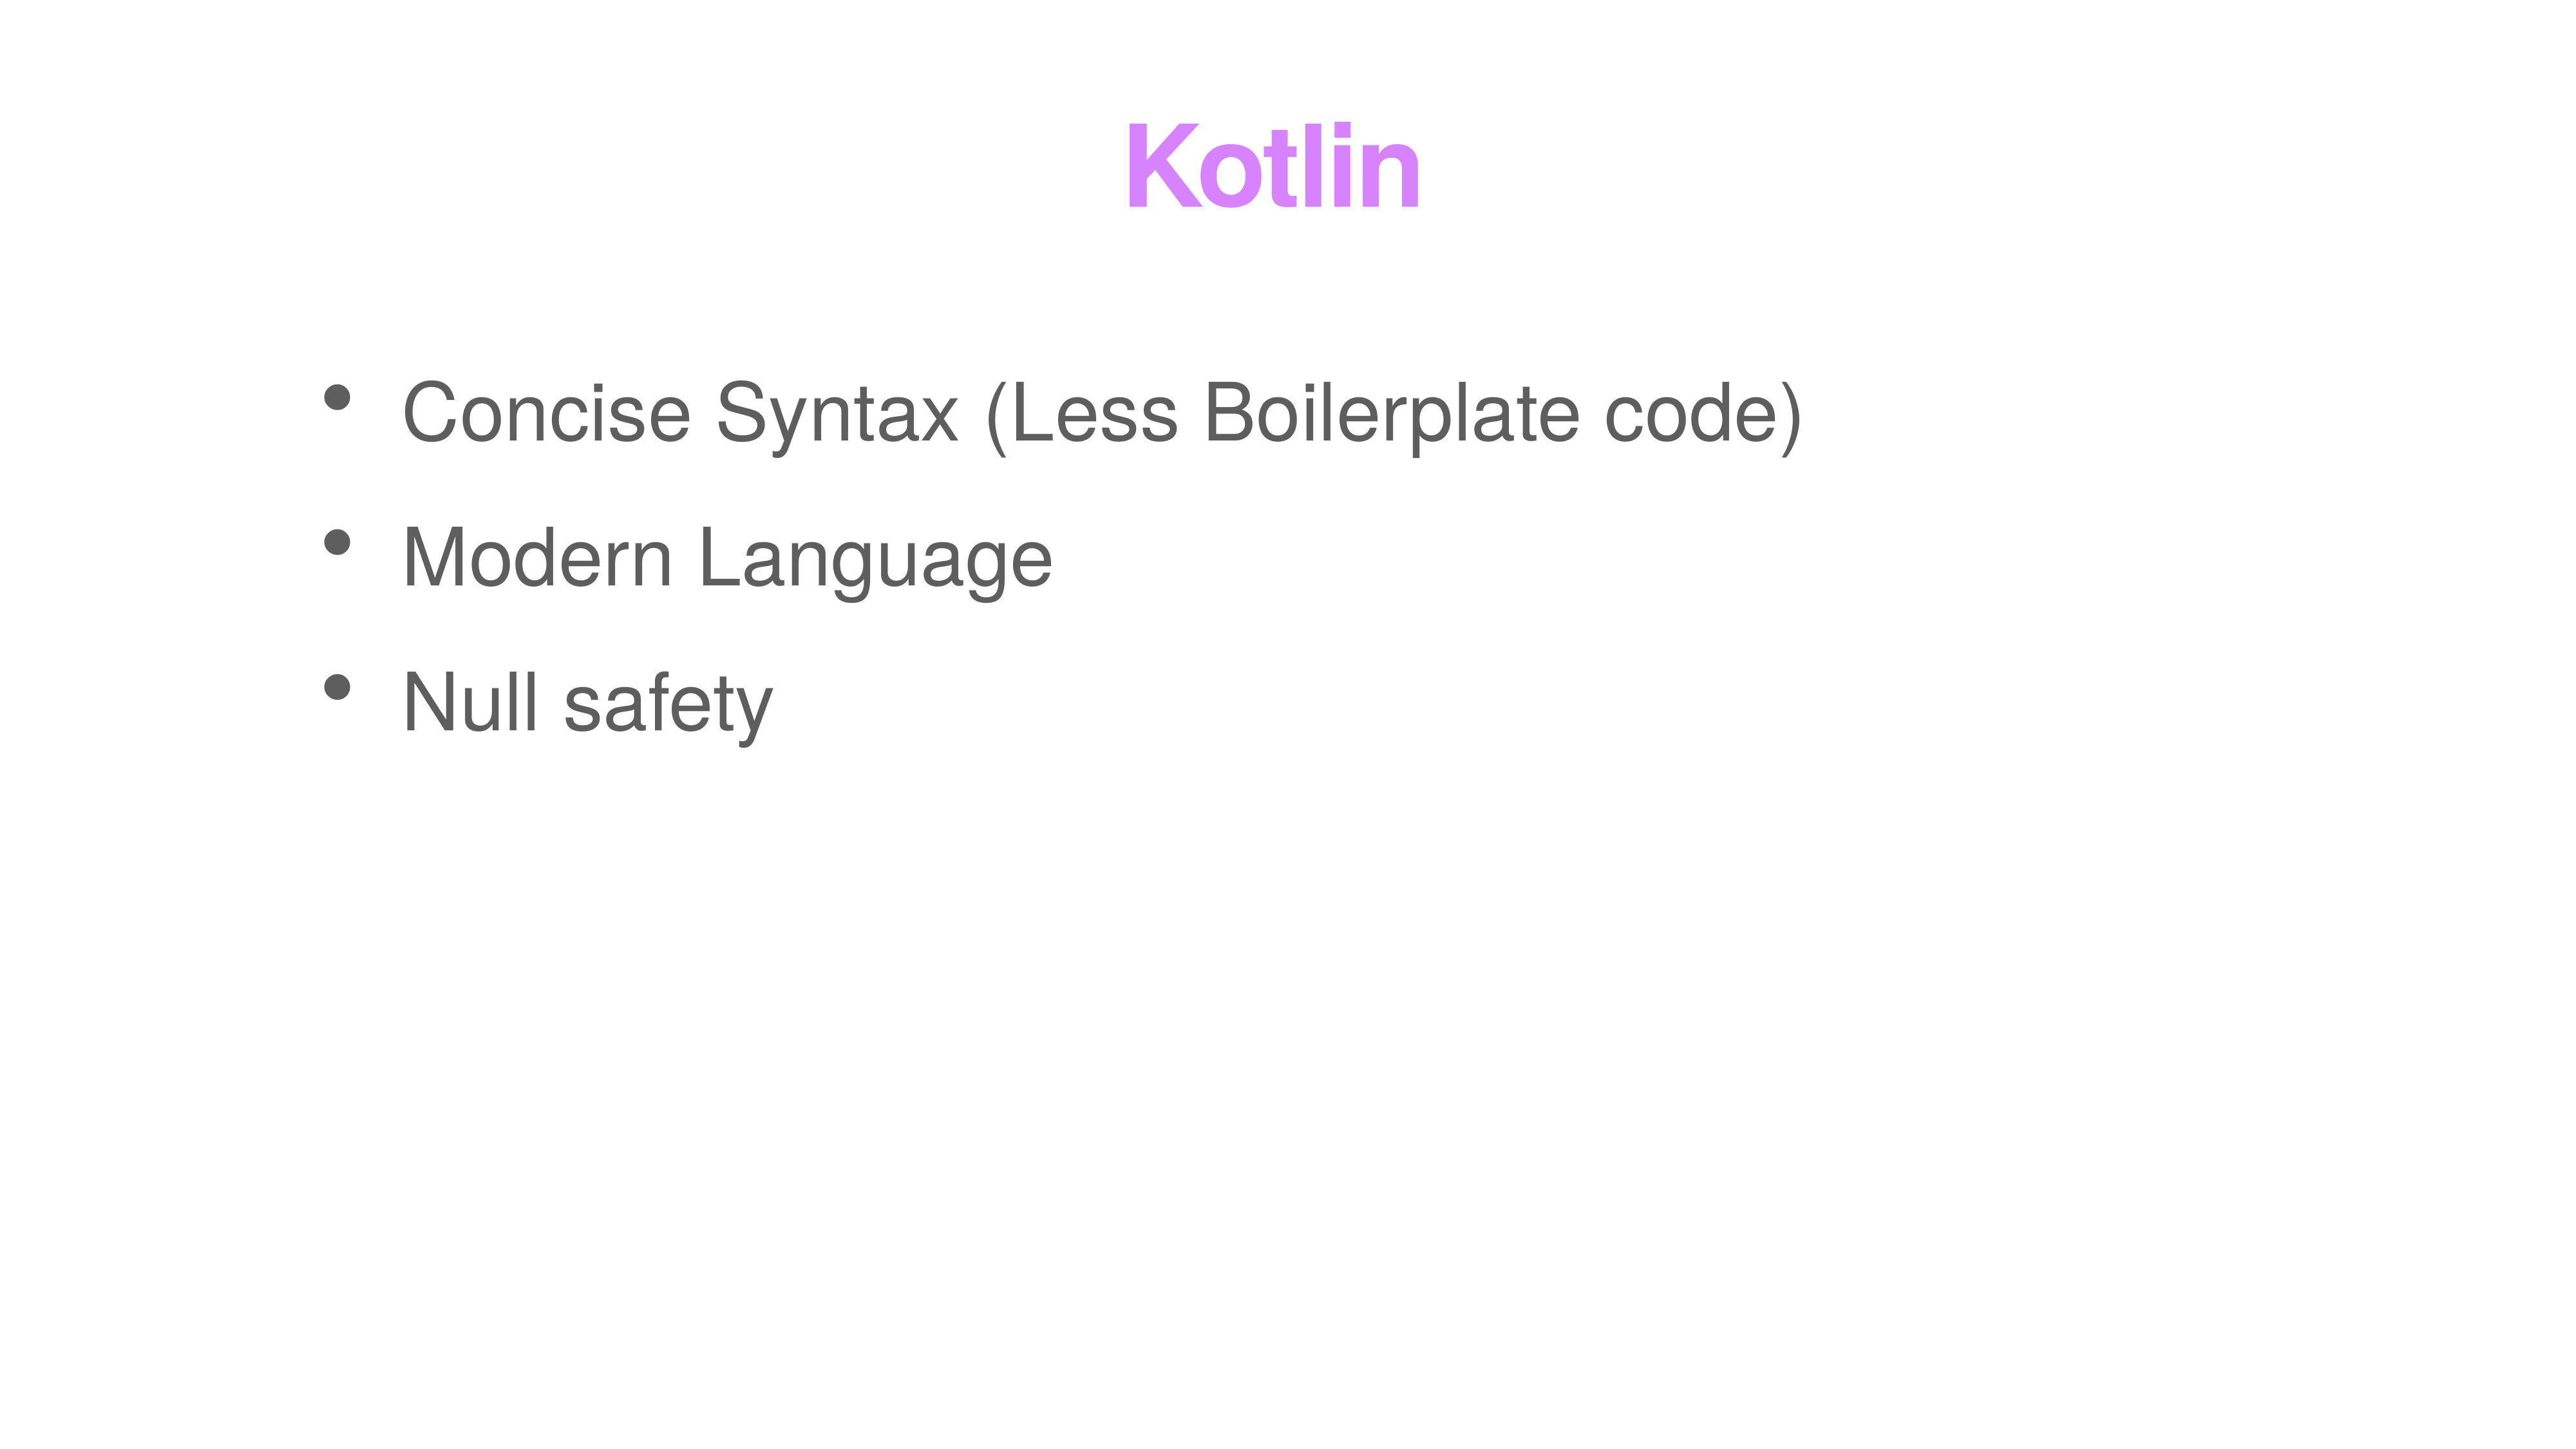

# Kotlin
Concise Syntax (Less Boilerplate code)
Modern Language
Null safety